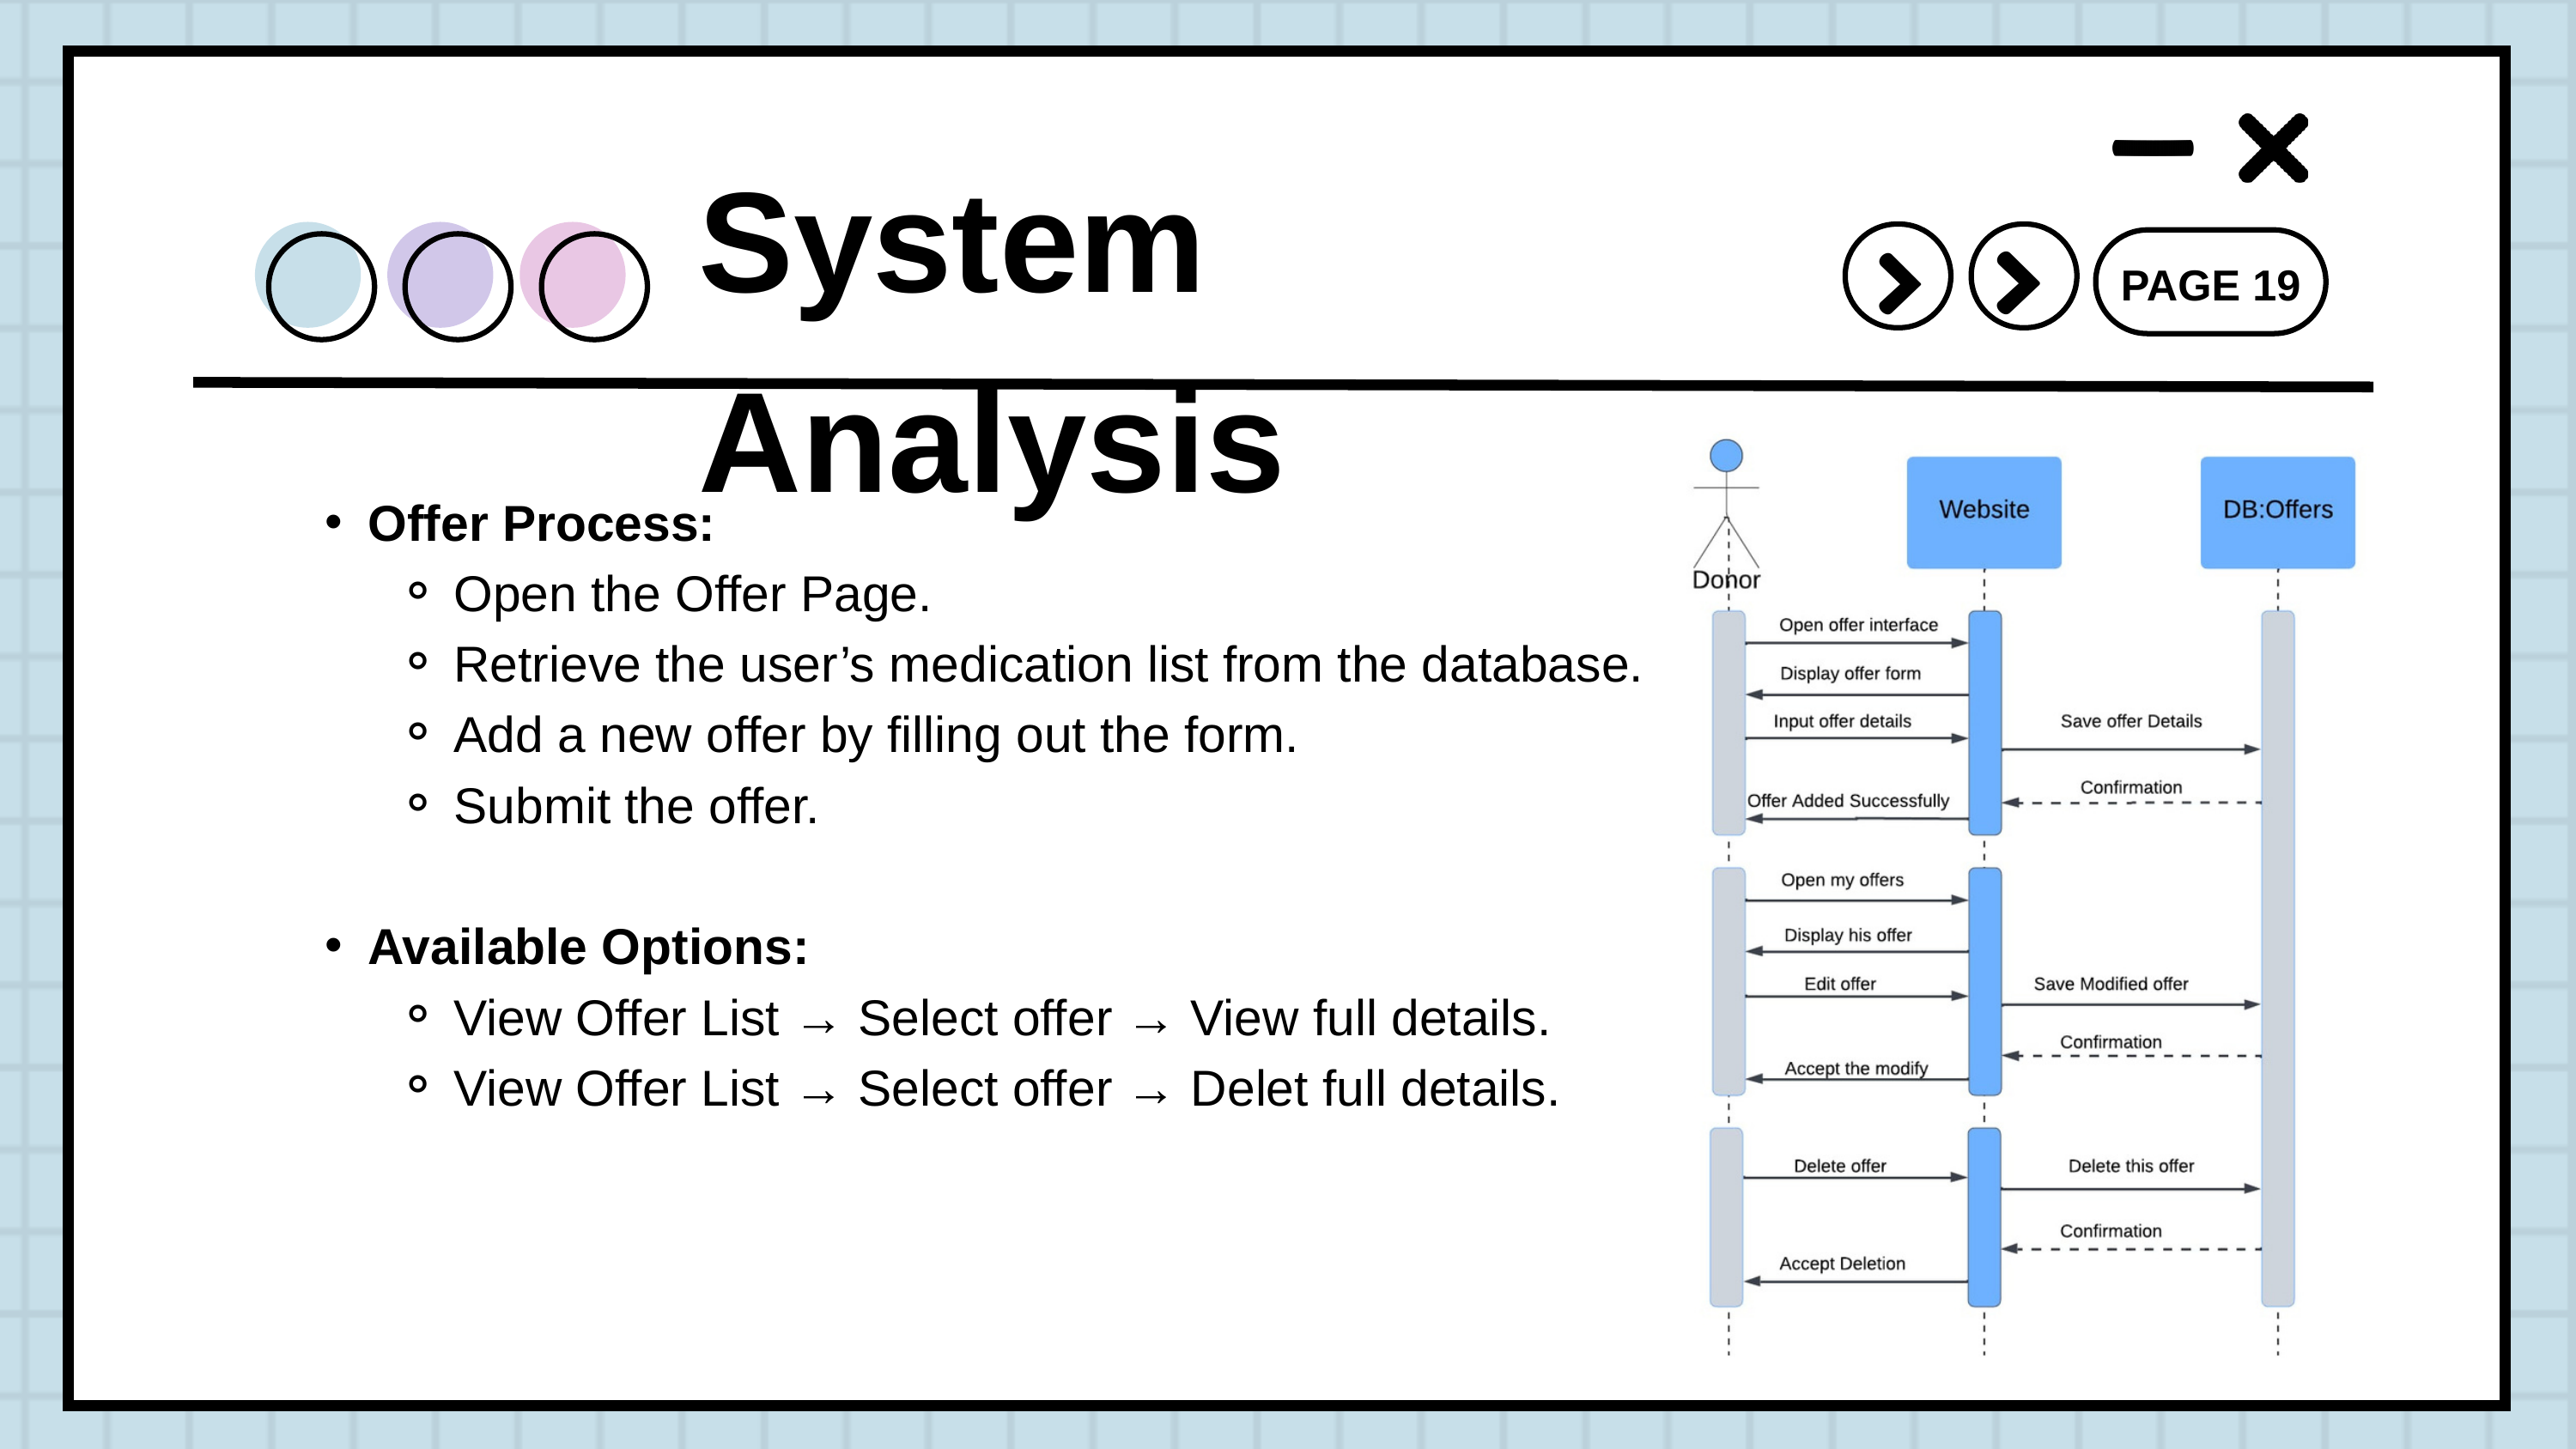

System Analysis

PAGE 19

Offer Process:
Open the Offer Page.
Retrieve the user’s medication list from the database.
Add a new offer by filling out the form.
Submit the offer.

Available Options:
View Offer List → Select offer → View full details.
View Offer List → Select offer → Delet full details.